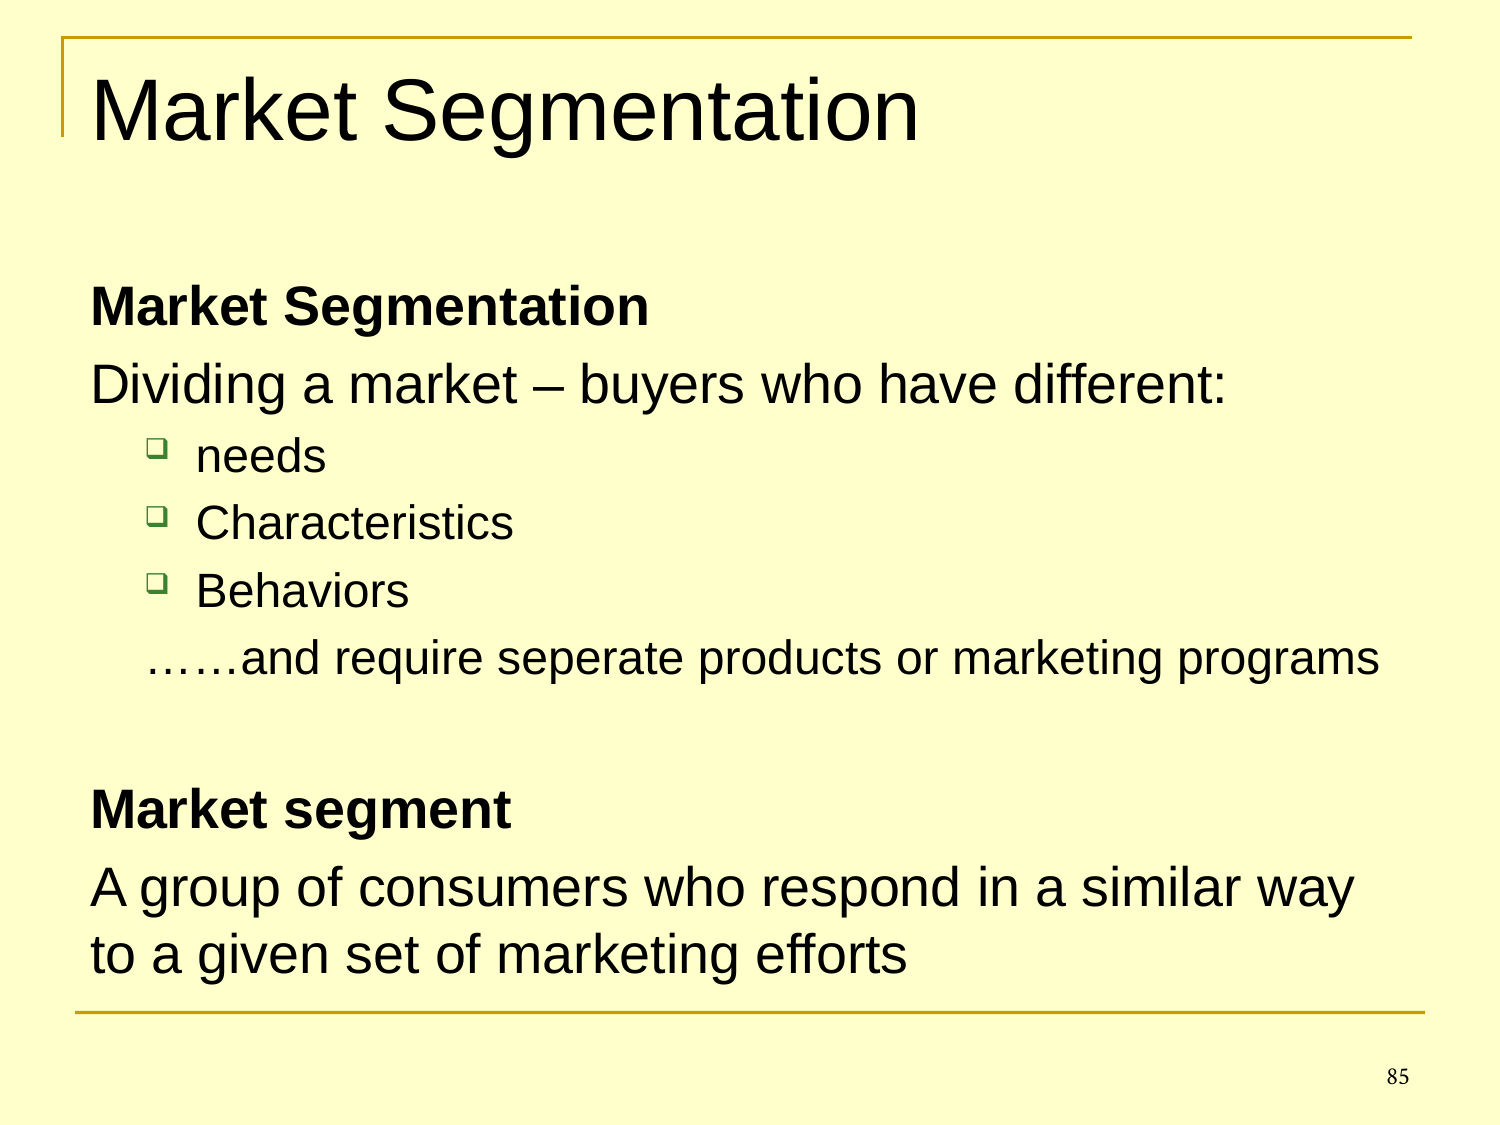

# Market Segmentation
Market Segmentation
Dividing a market – buyers who have different:
needs
Characteristics
Behaviors
……and require seperate products or marketing programs

Market segment
A group of consumers who respond in a similar way to a given set of marketing efforts
85